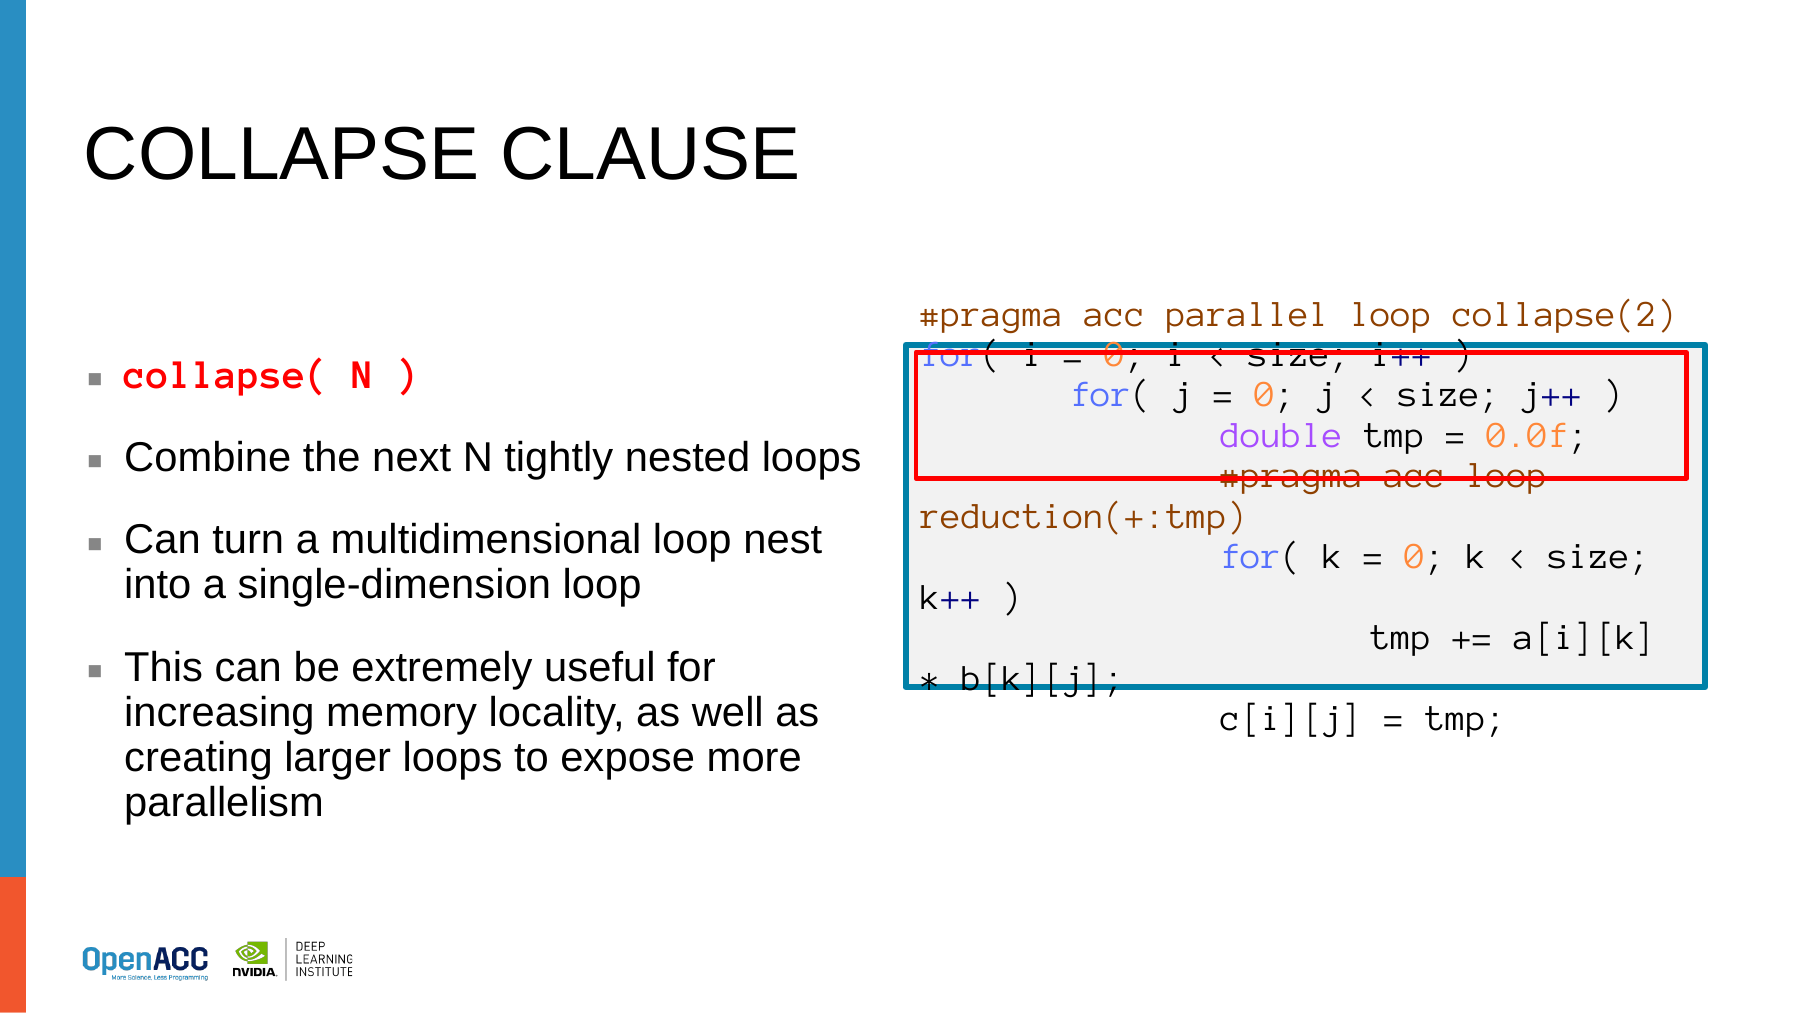

# COLLAPSE CLAUSE
collapse( N )
Combine the next N tightly nested loops
Can turn a multidimensional loop nest into a single-dimension loop
This can be extremely useful for increasing memory locality, as well as creating larger loops to expose more parallelism
#pragma acc parallel loop collapse(2)
for( i = 0; i < size; i++ )
	for( j = 0; j < size; j++ )
		double tmp = 0.0f;
		#pragma acc loop reduction(+:tmp)
		for( k = 0; k < size; k++ )
			tmp += a[i][k] * b[k][j];
		c[i][j] = tmp;